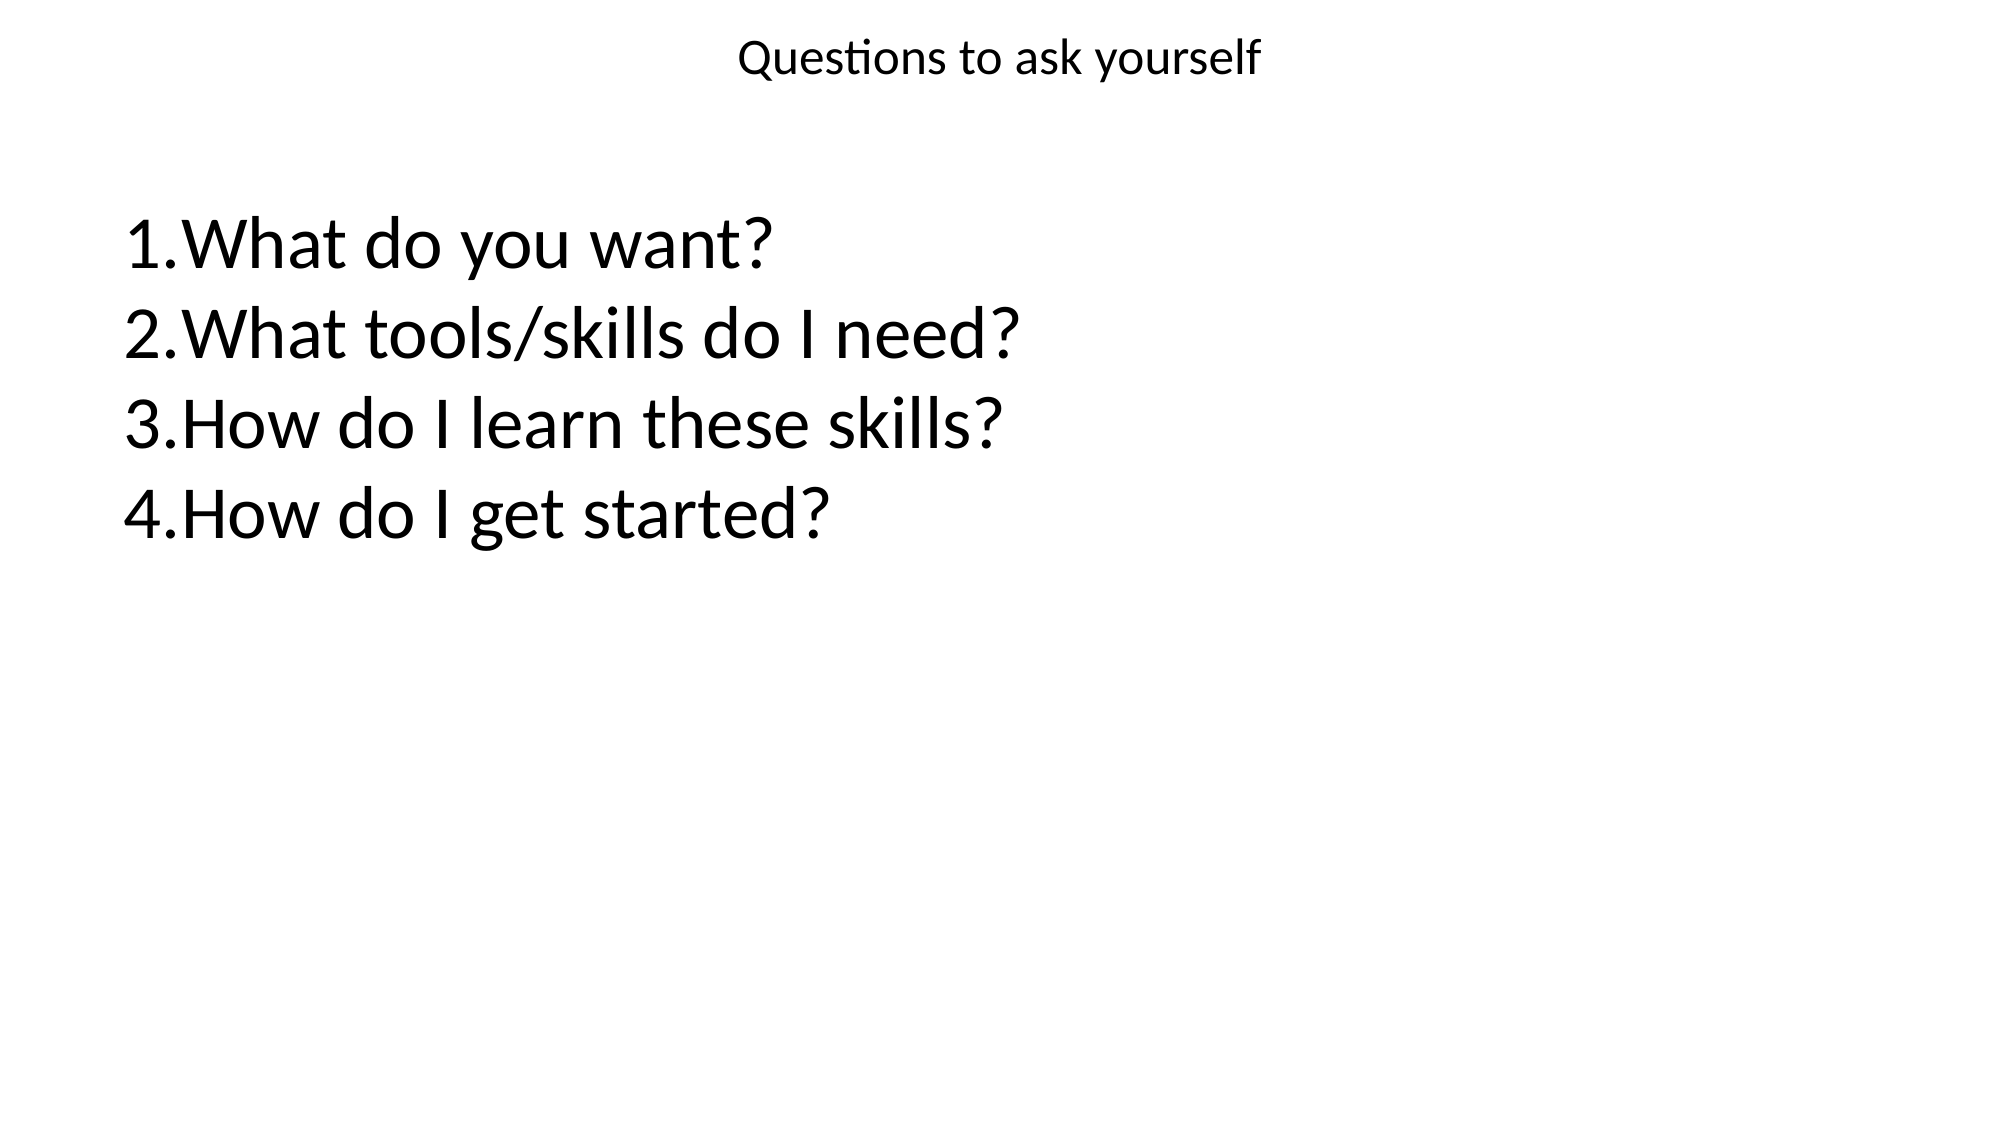

# Questions to ask yourself
What do you want?
What tools/skills do I need?
How do I learn these skills?
How do I get started?